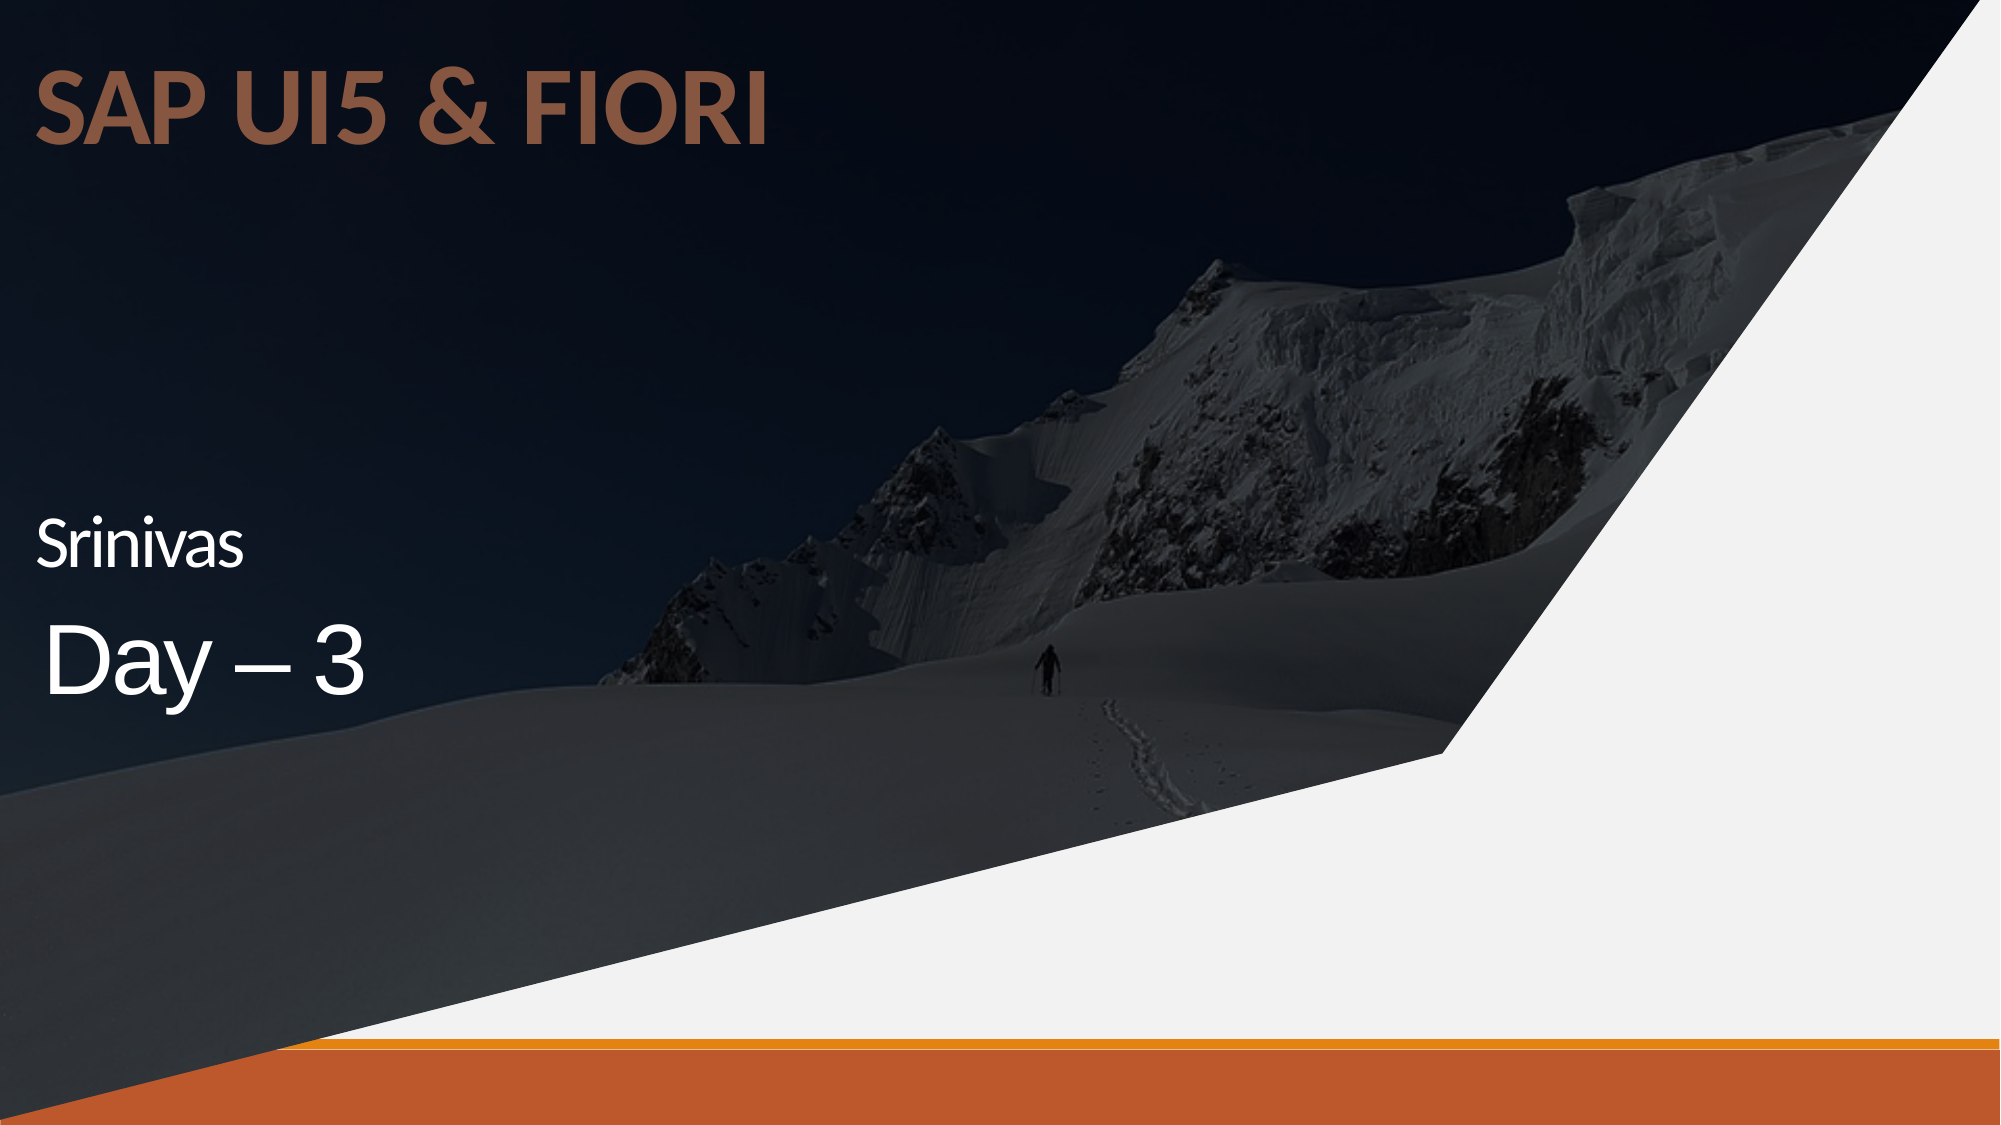

SAP UI5 & FIORI
Srinivas

Day – 3